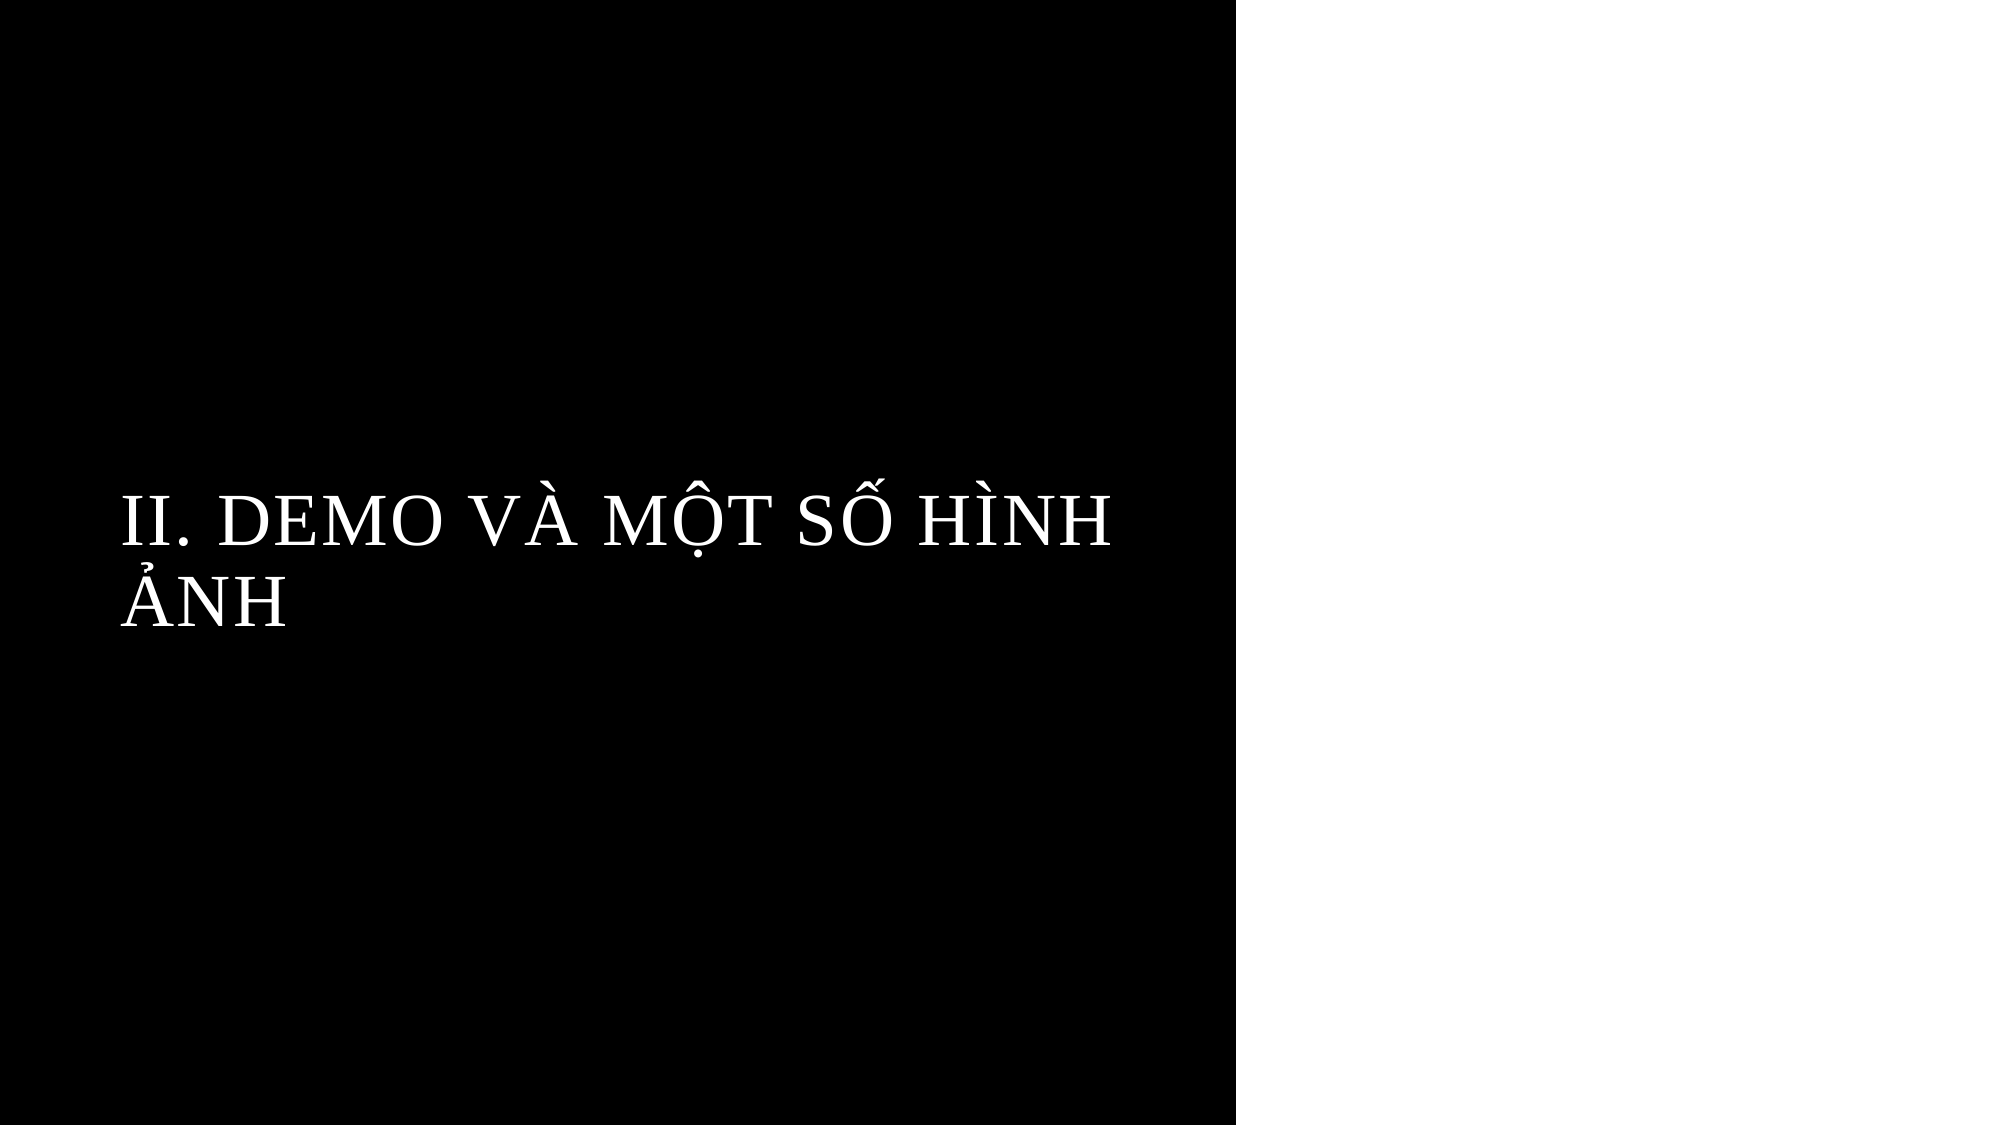

# II. Demo và một số hình ảnh